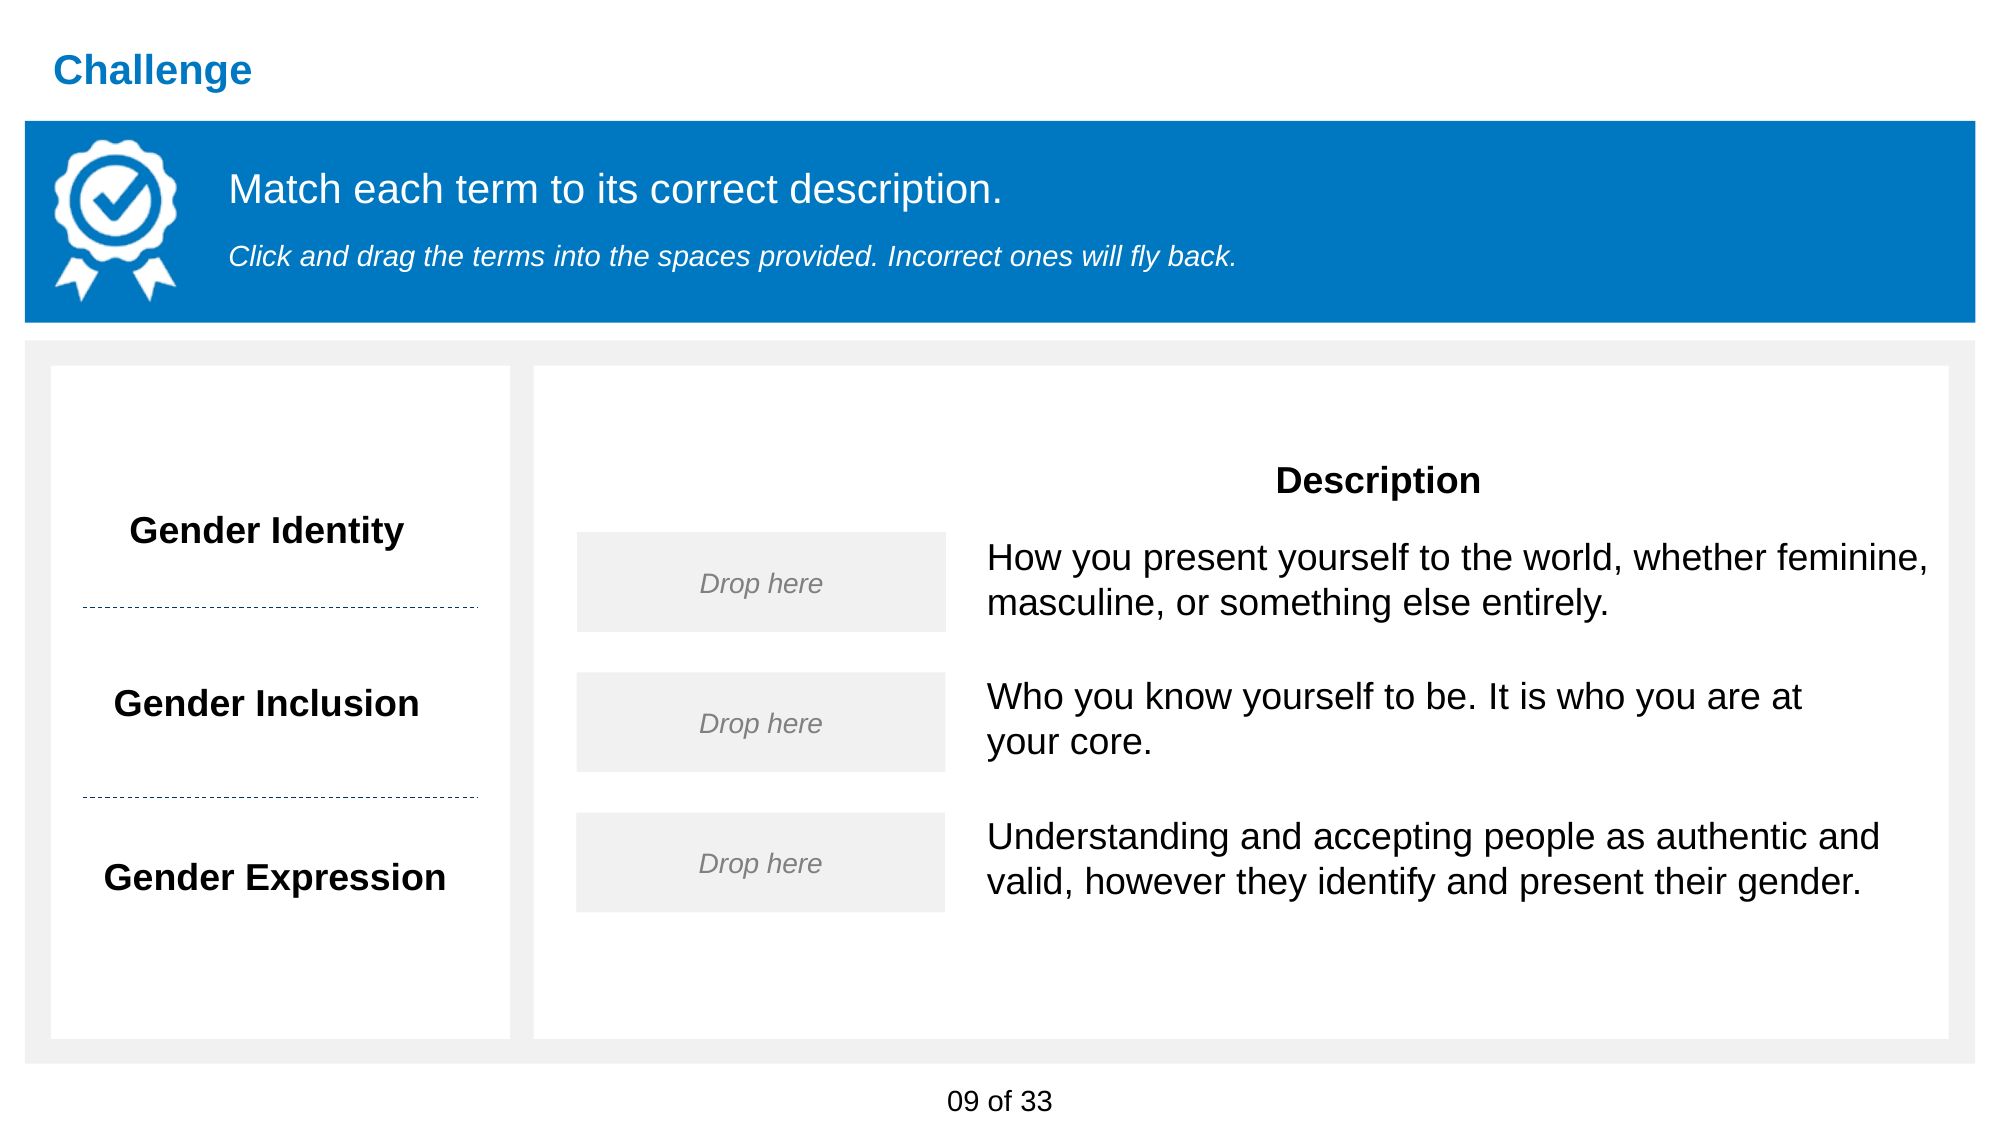

# Challenge
Match each term to its correct description.
Click and drag the terms into the spaces provided. Incorrect ones will fly back.

Description
Gender Identity
Gender Inclusion
Gender Expression
How you present yourself to the world, whether feminine, masculine, or something else entirely.
Drop here
Who you know yourself to be. It is who you are at
your core.
Drop here
Understanding and accepting people as authentic and valid, however they identify and present their gender.
Drop here
09 of 33